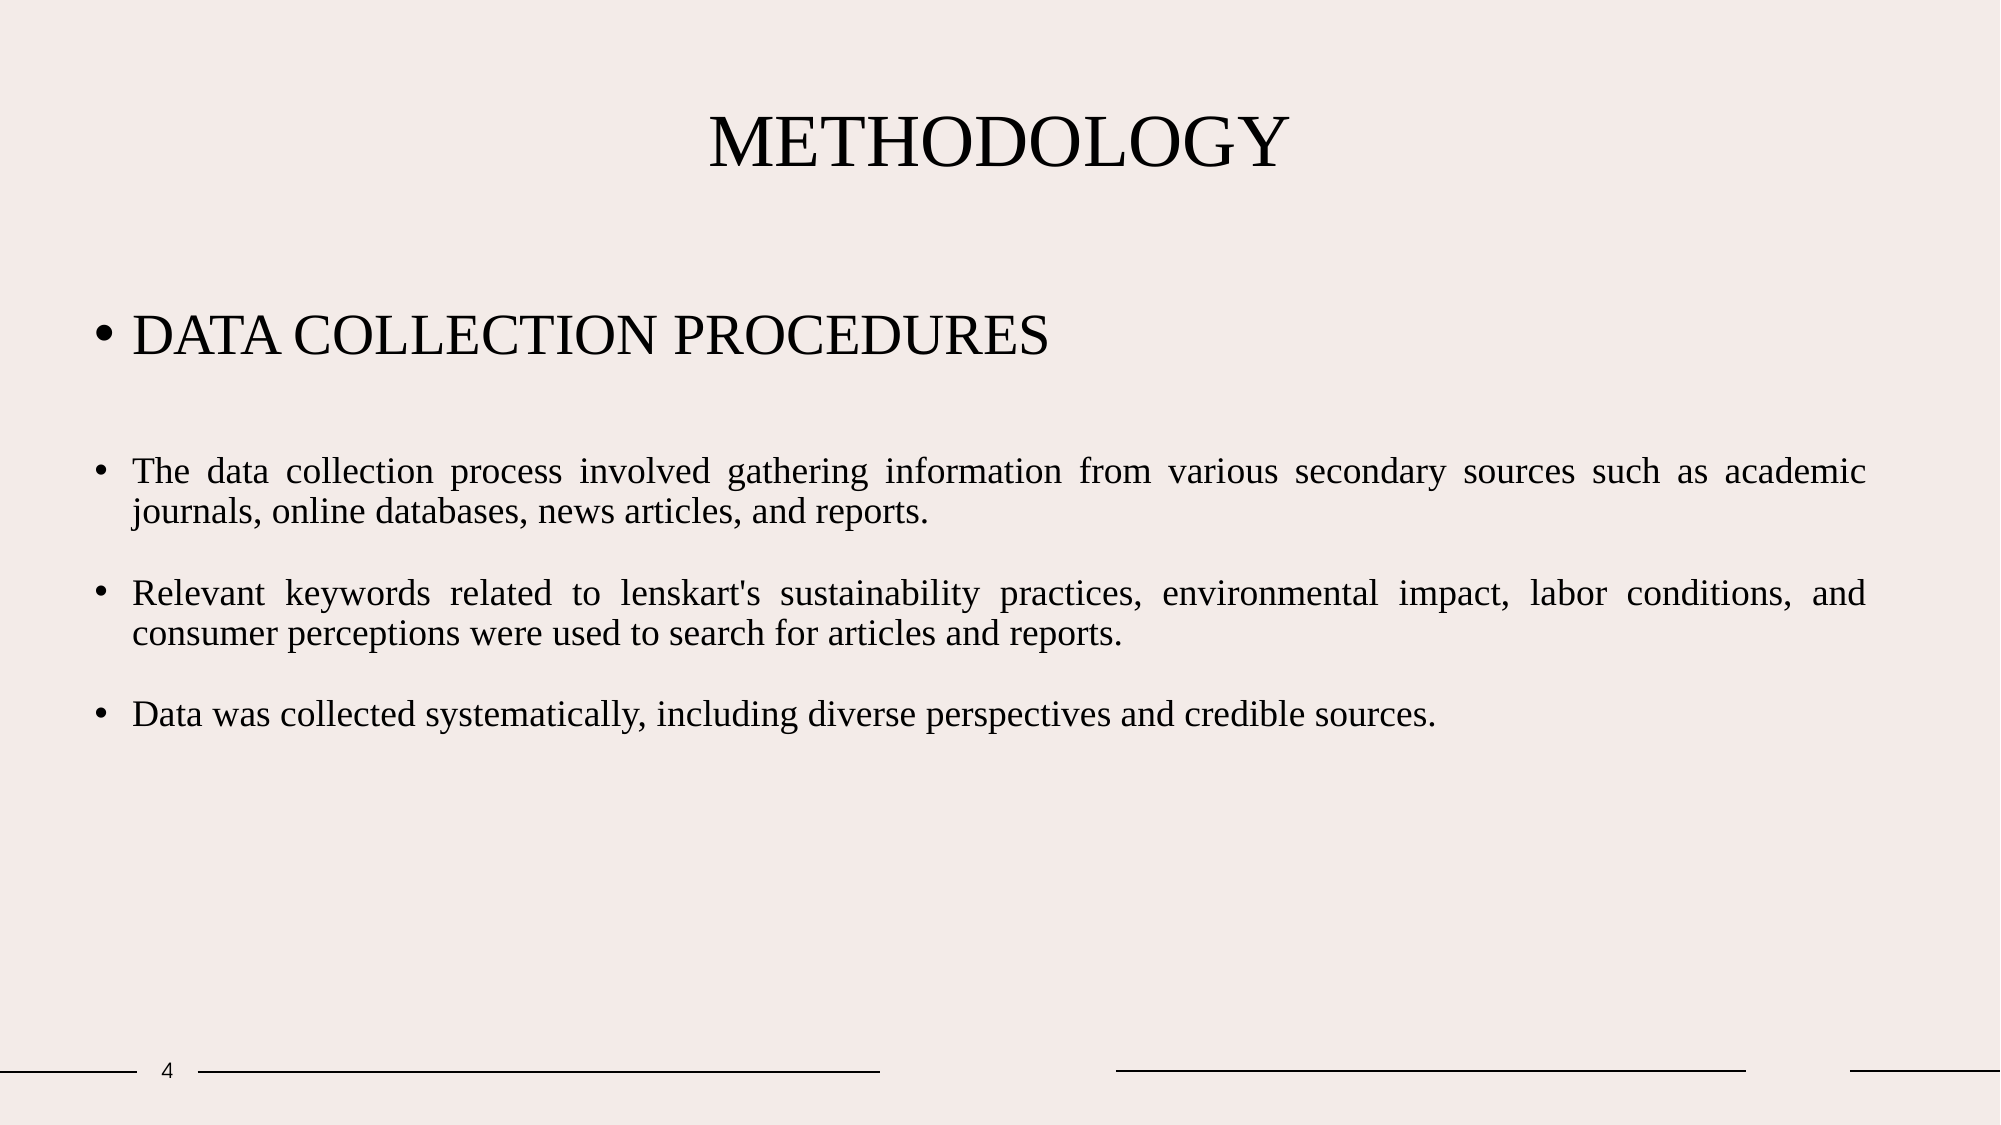

# METHODOLOGY
DATA COLLECTION PROCEDURES

The data collection process involved gathering information from various secondary sources such as academic journals, online databases, news articles, and reports.

Relevant keywords related to lenskart's sustainability practices, environmental impact, labor conditions, and consumer perceptions were used to search for articles and reports.

Data was collected systematically, including diverse perspectives and credible sources.

4